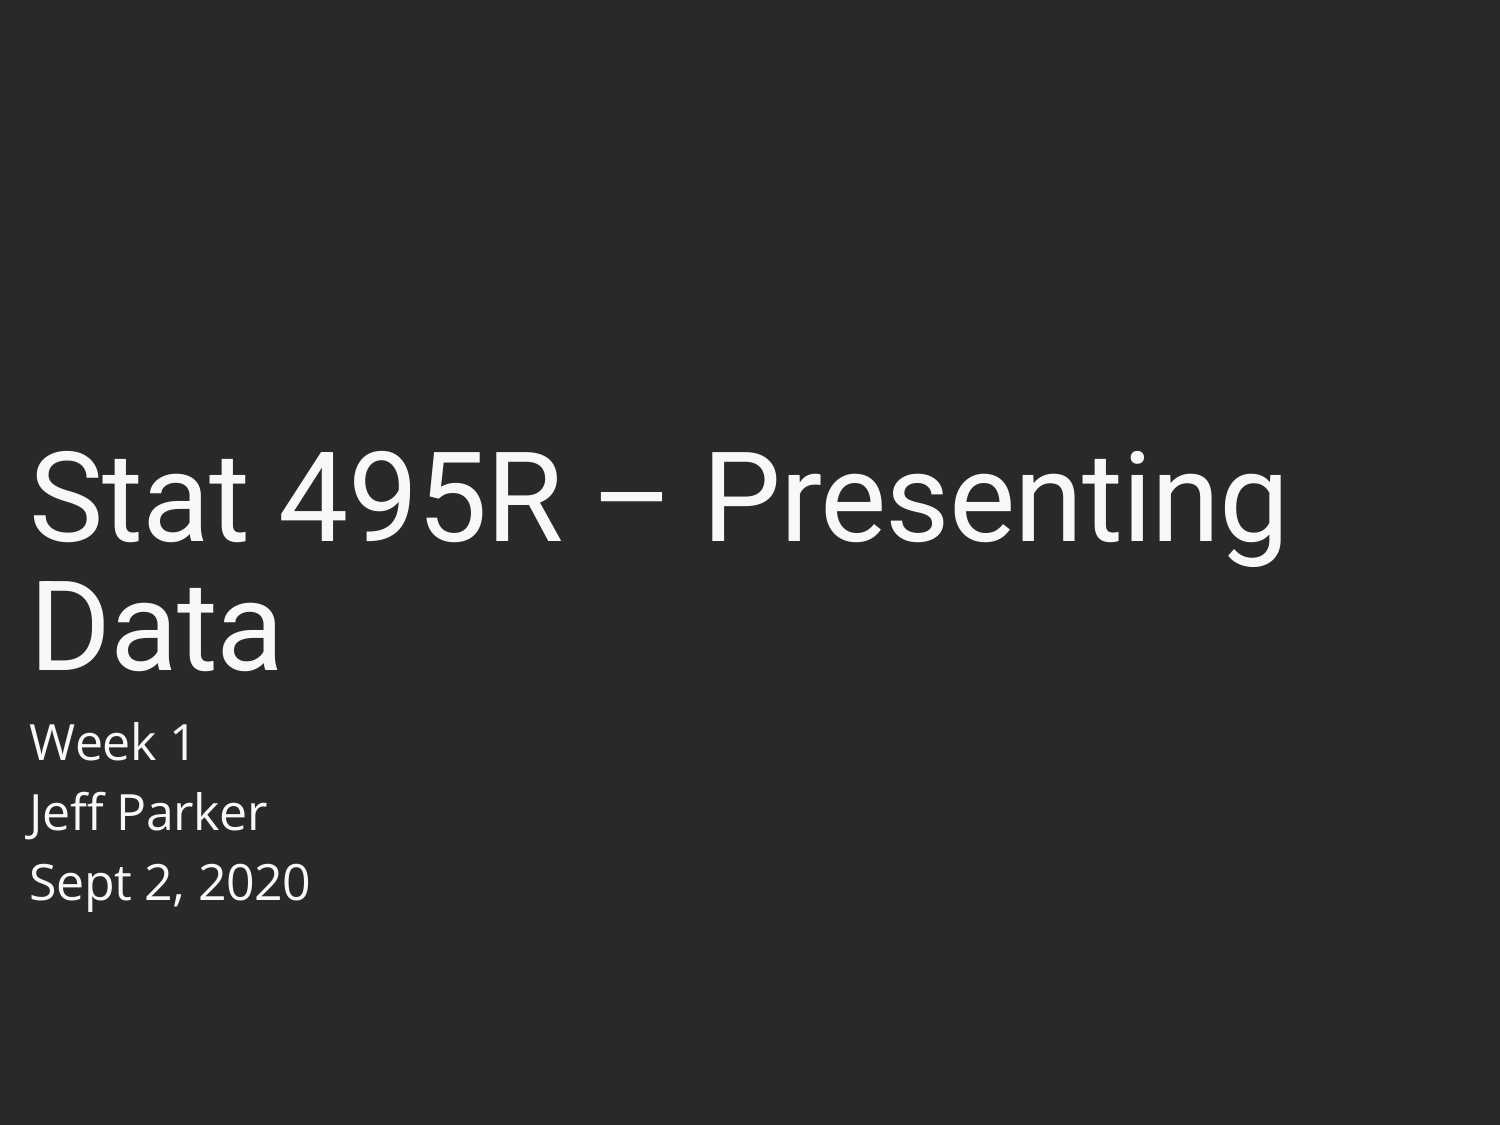

# Stat 495R – Presenting Data
Week 1
Jeff Parker
Sept 2, 2020